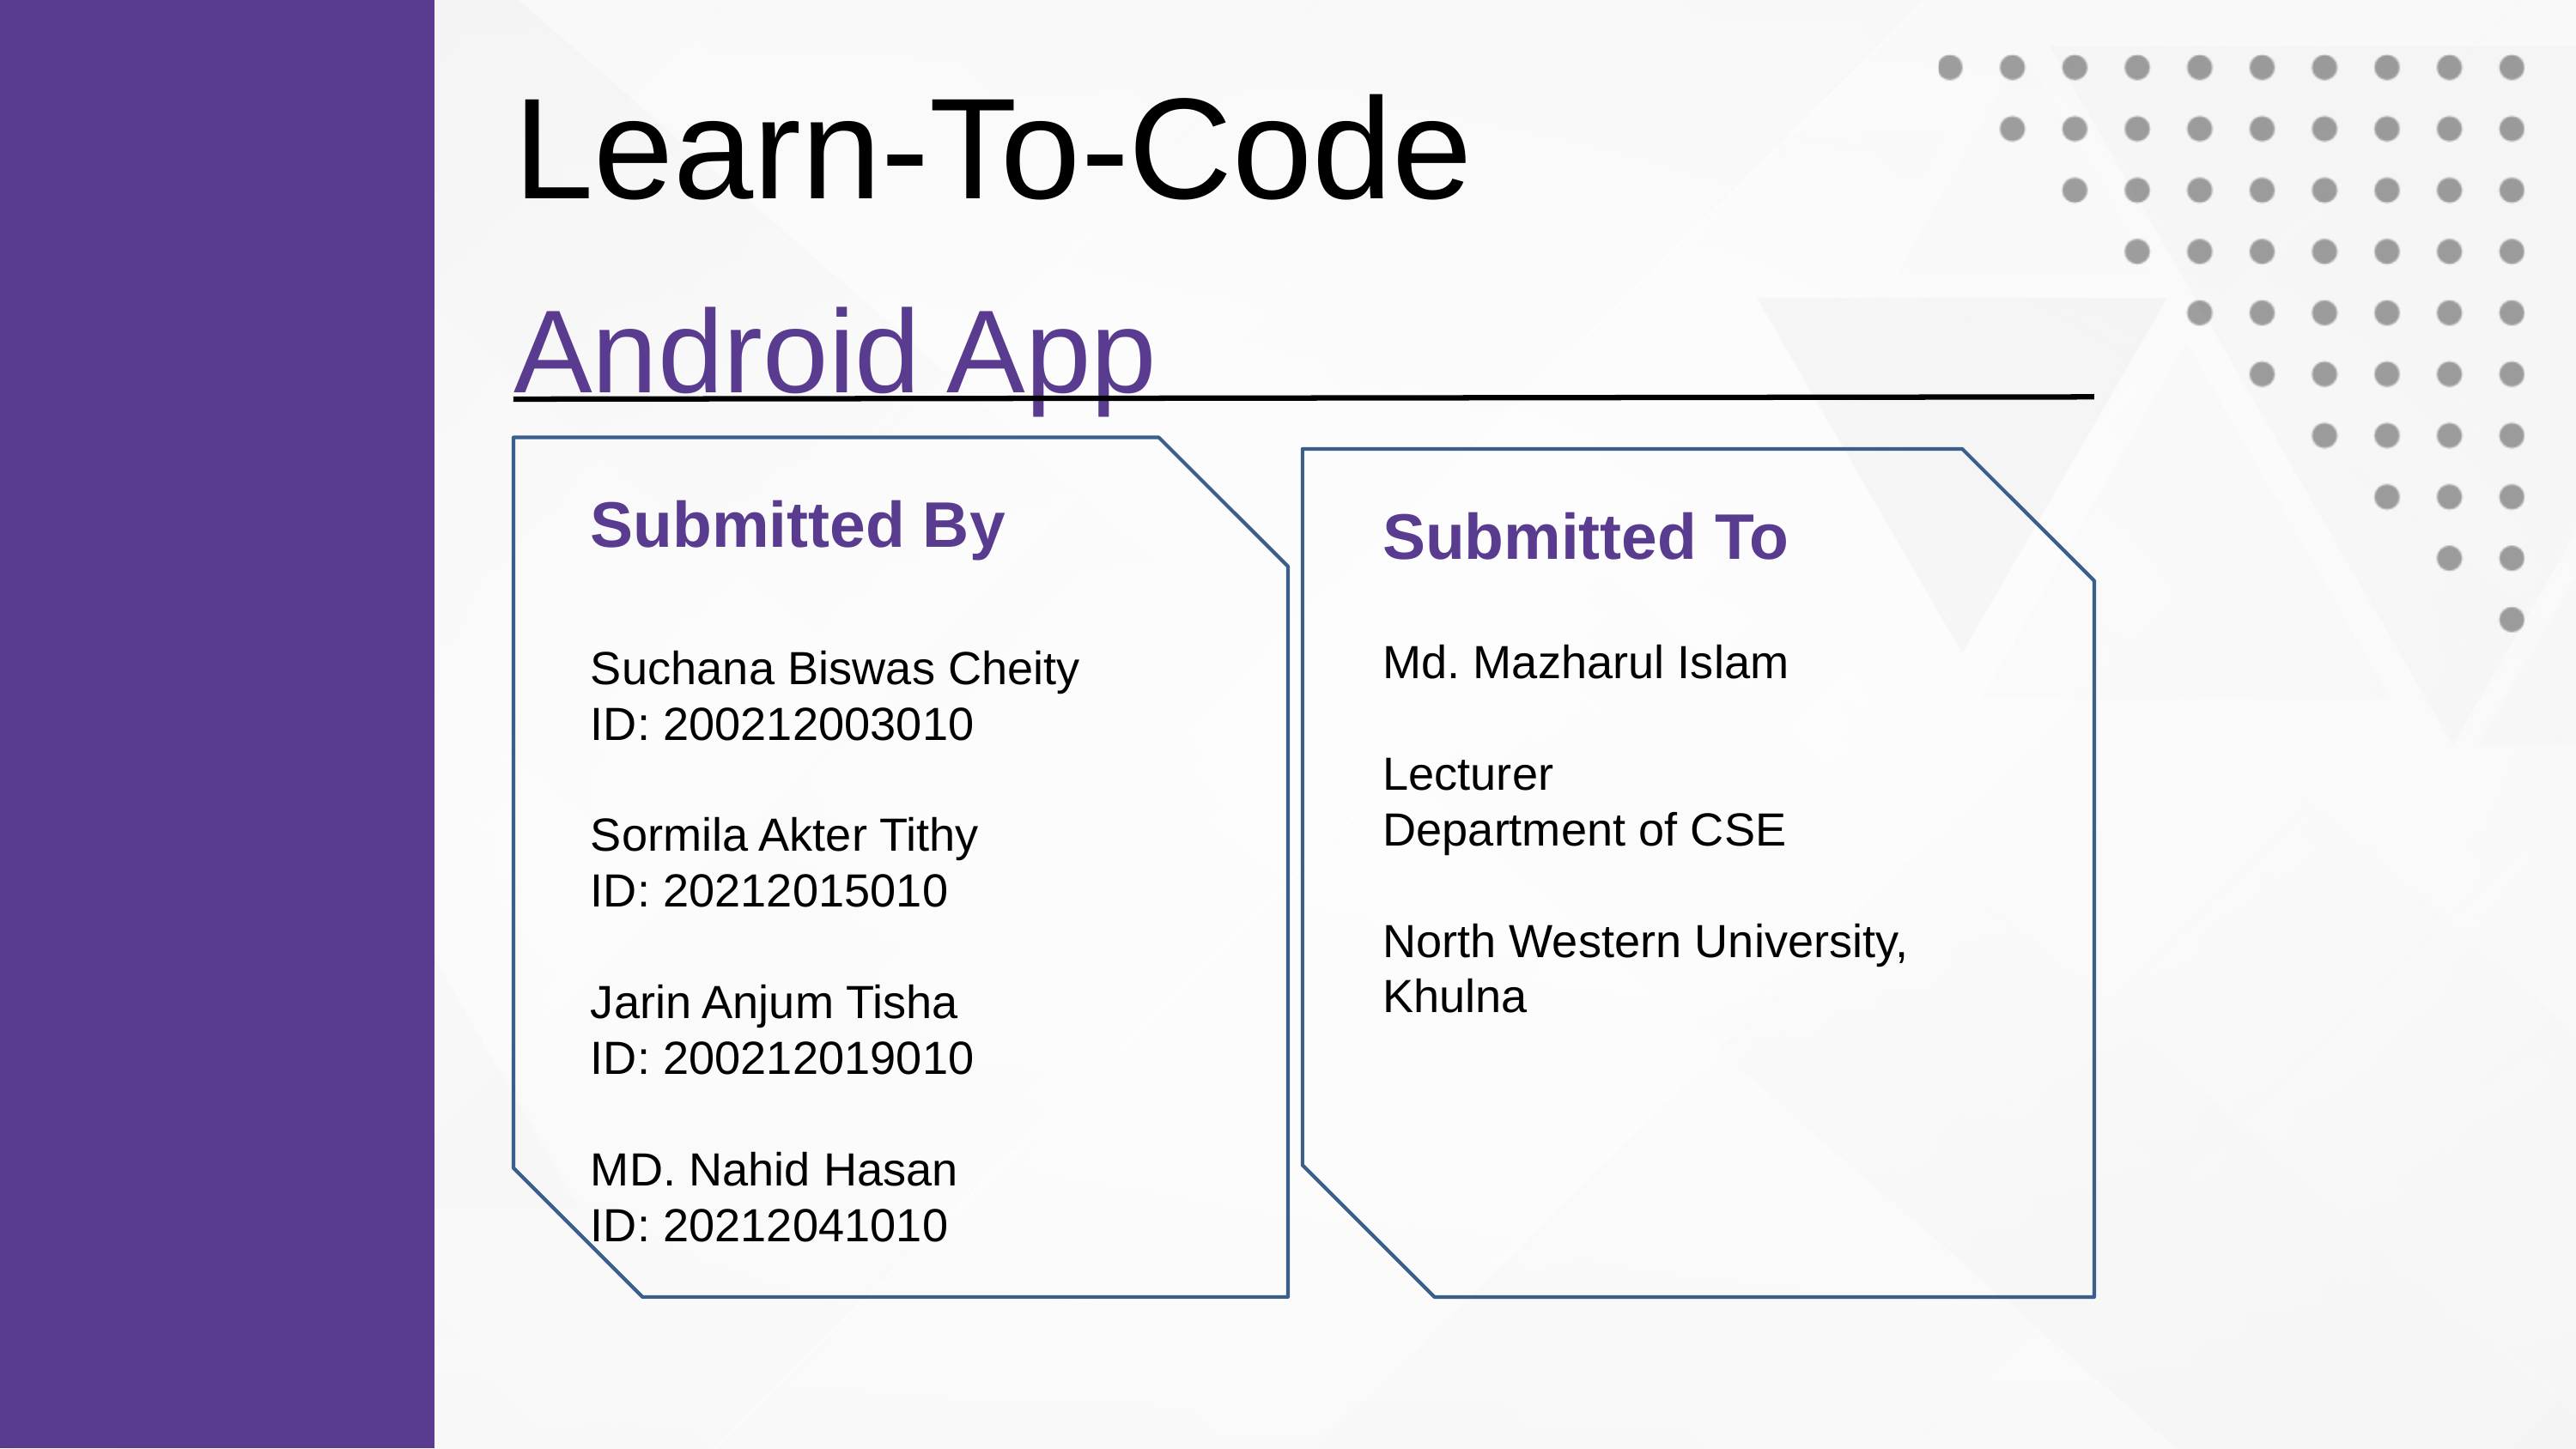

Learn-To-Code

Android App

Submitted By

Suchana Biswas Cheity
ID: 200212003010

Sormila Akter Tithy
ID: 20212015010

Jarin Anjum Tisha
ID: 200212019010

MD. Nahid Hasan
ID: 20212041010

Submitted To

Md. Mazharul Islam

Lecturer
Department of CSE

North Western University,
Khulna